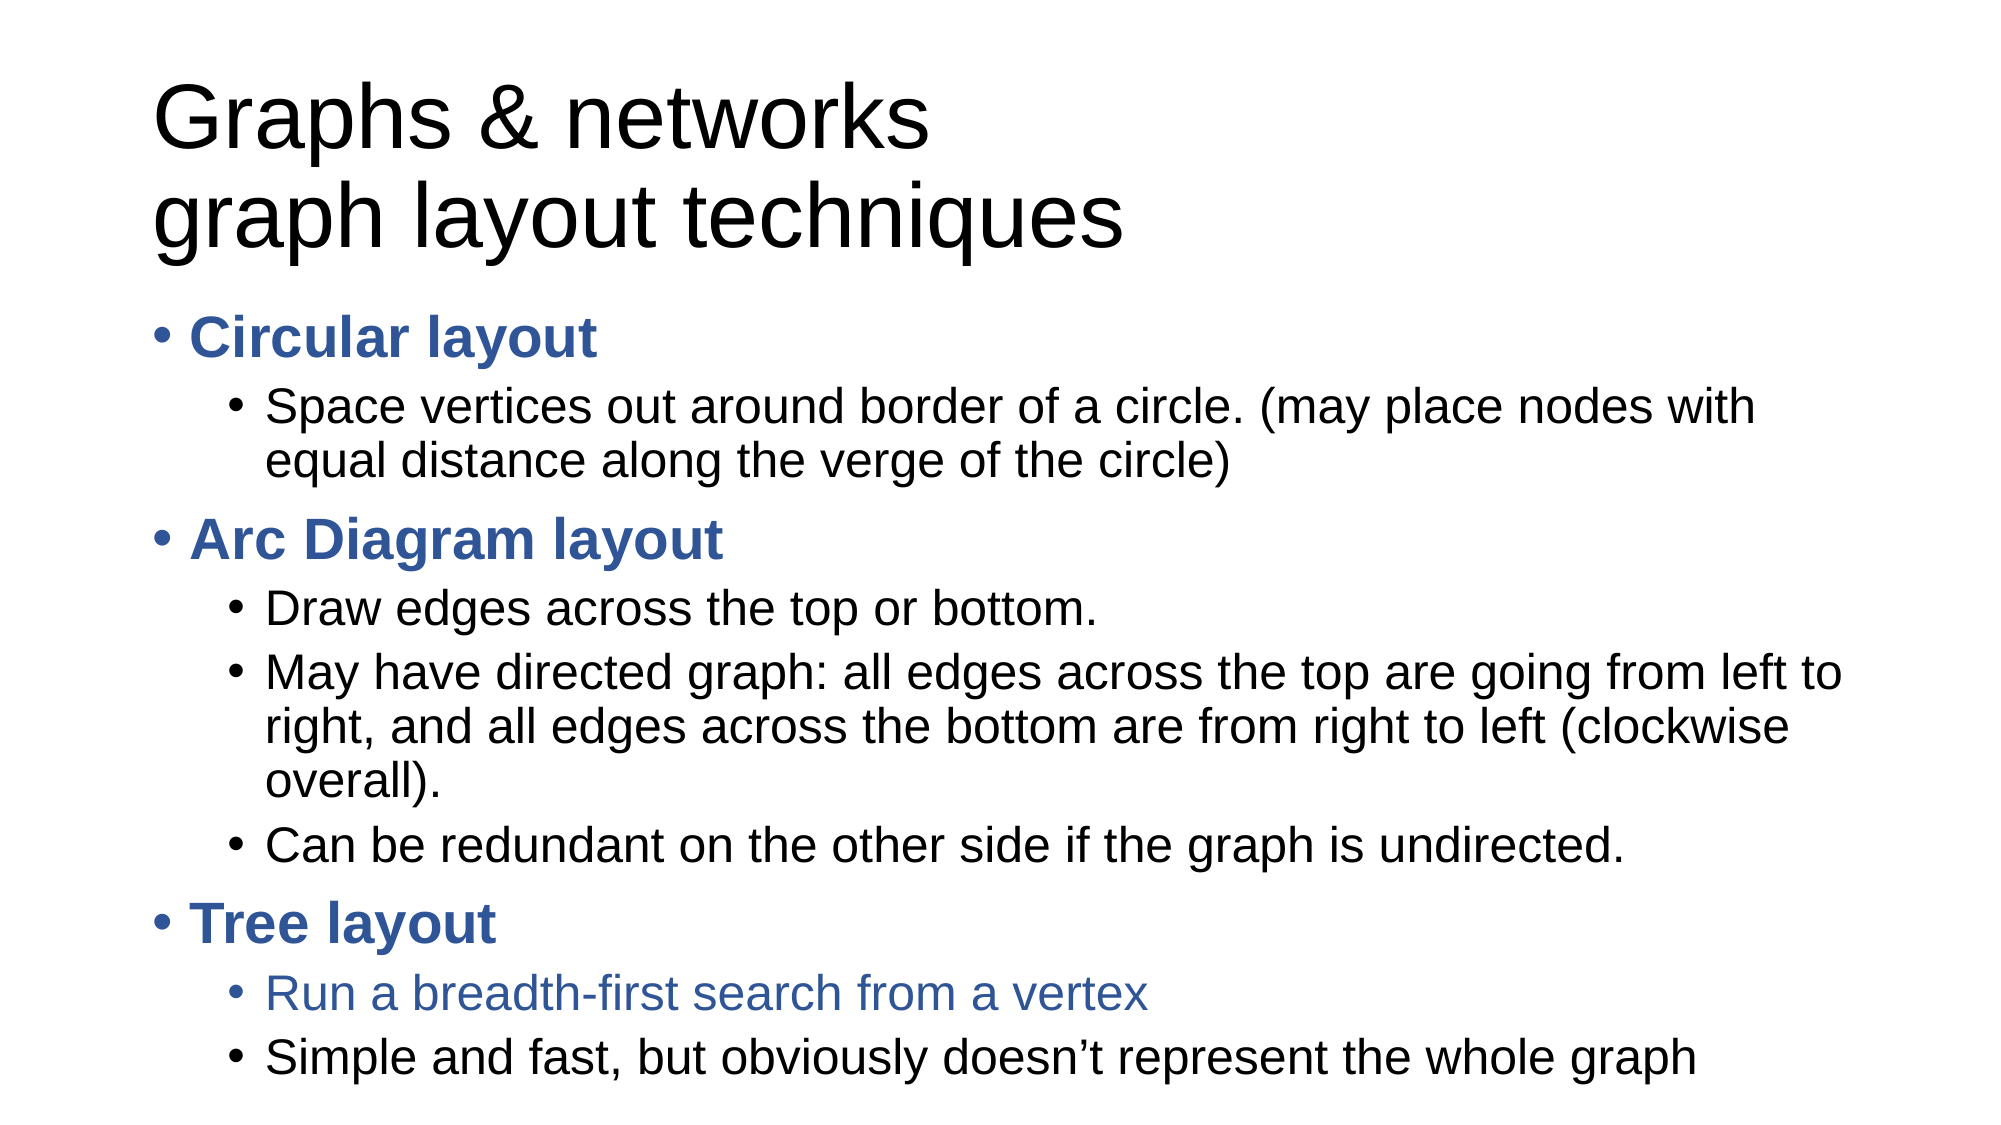

# Graphs & networks graph layout techniques
Circular layout
Space vertices out around border of a circle. (may place nodes with equal distance along the verge of the circle)
Arc Diagram layout
Draw edges across the top or bottom.
May have directed graph: all edges across the top are going from left to right, and all edges across the bottom are from right to left (clockwise overall).
Can be redundant on the other side if the graph is undirected.
Tree layout
Run a breadth-first search from a vertex
Simple and fast, but obviously doesn’t represent the whole graph